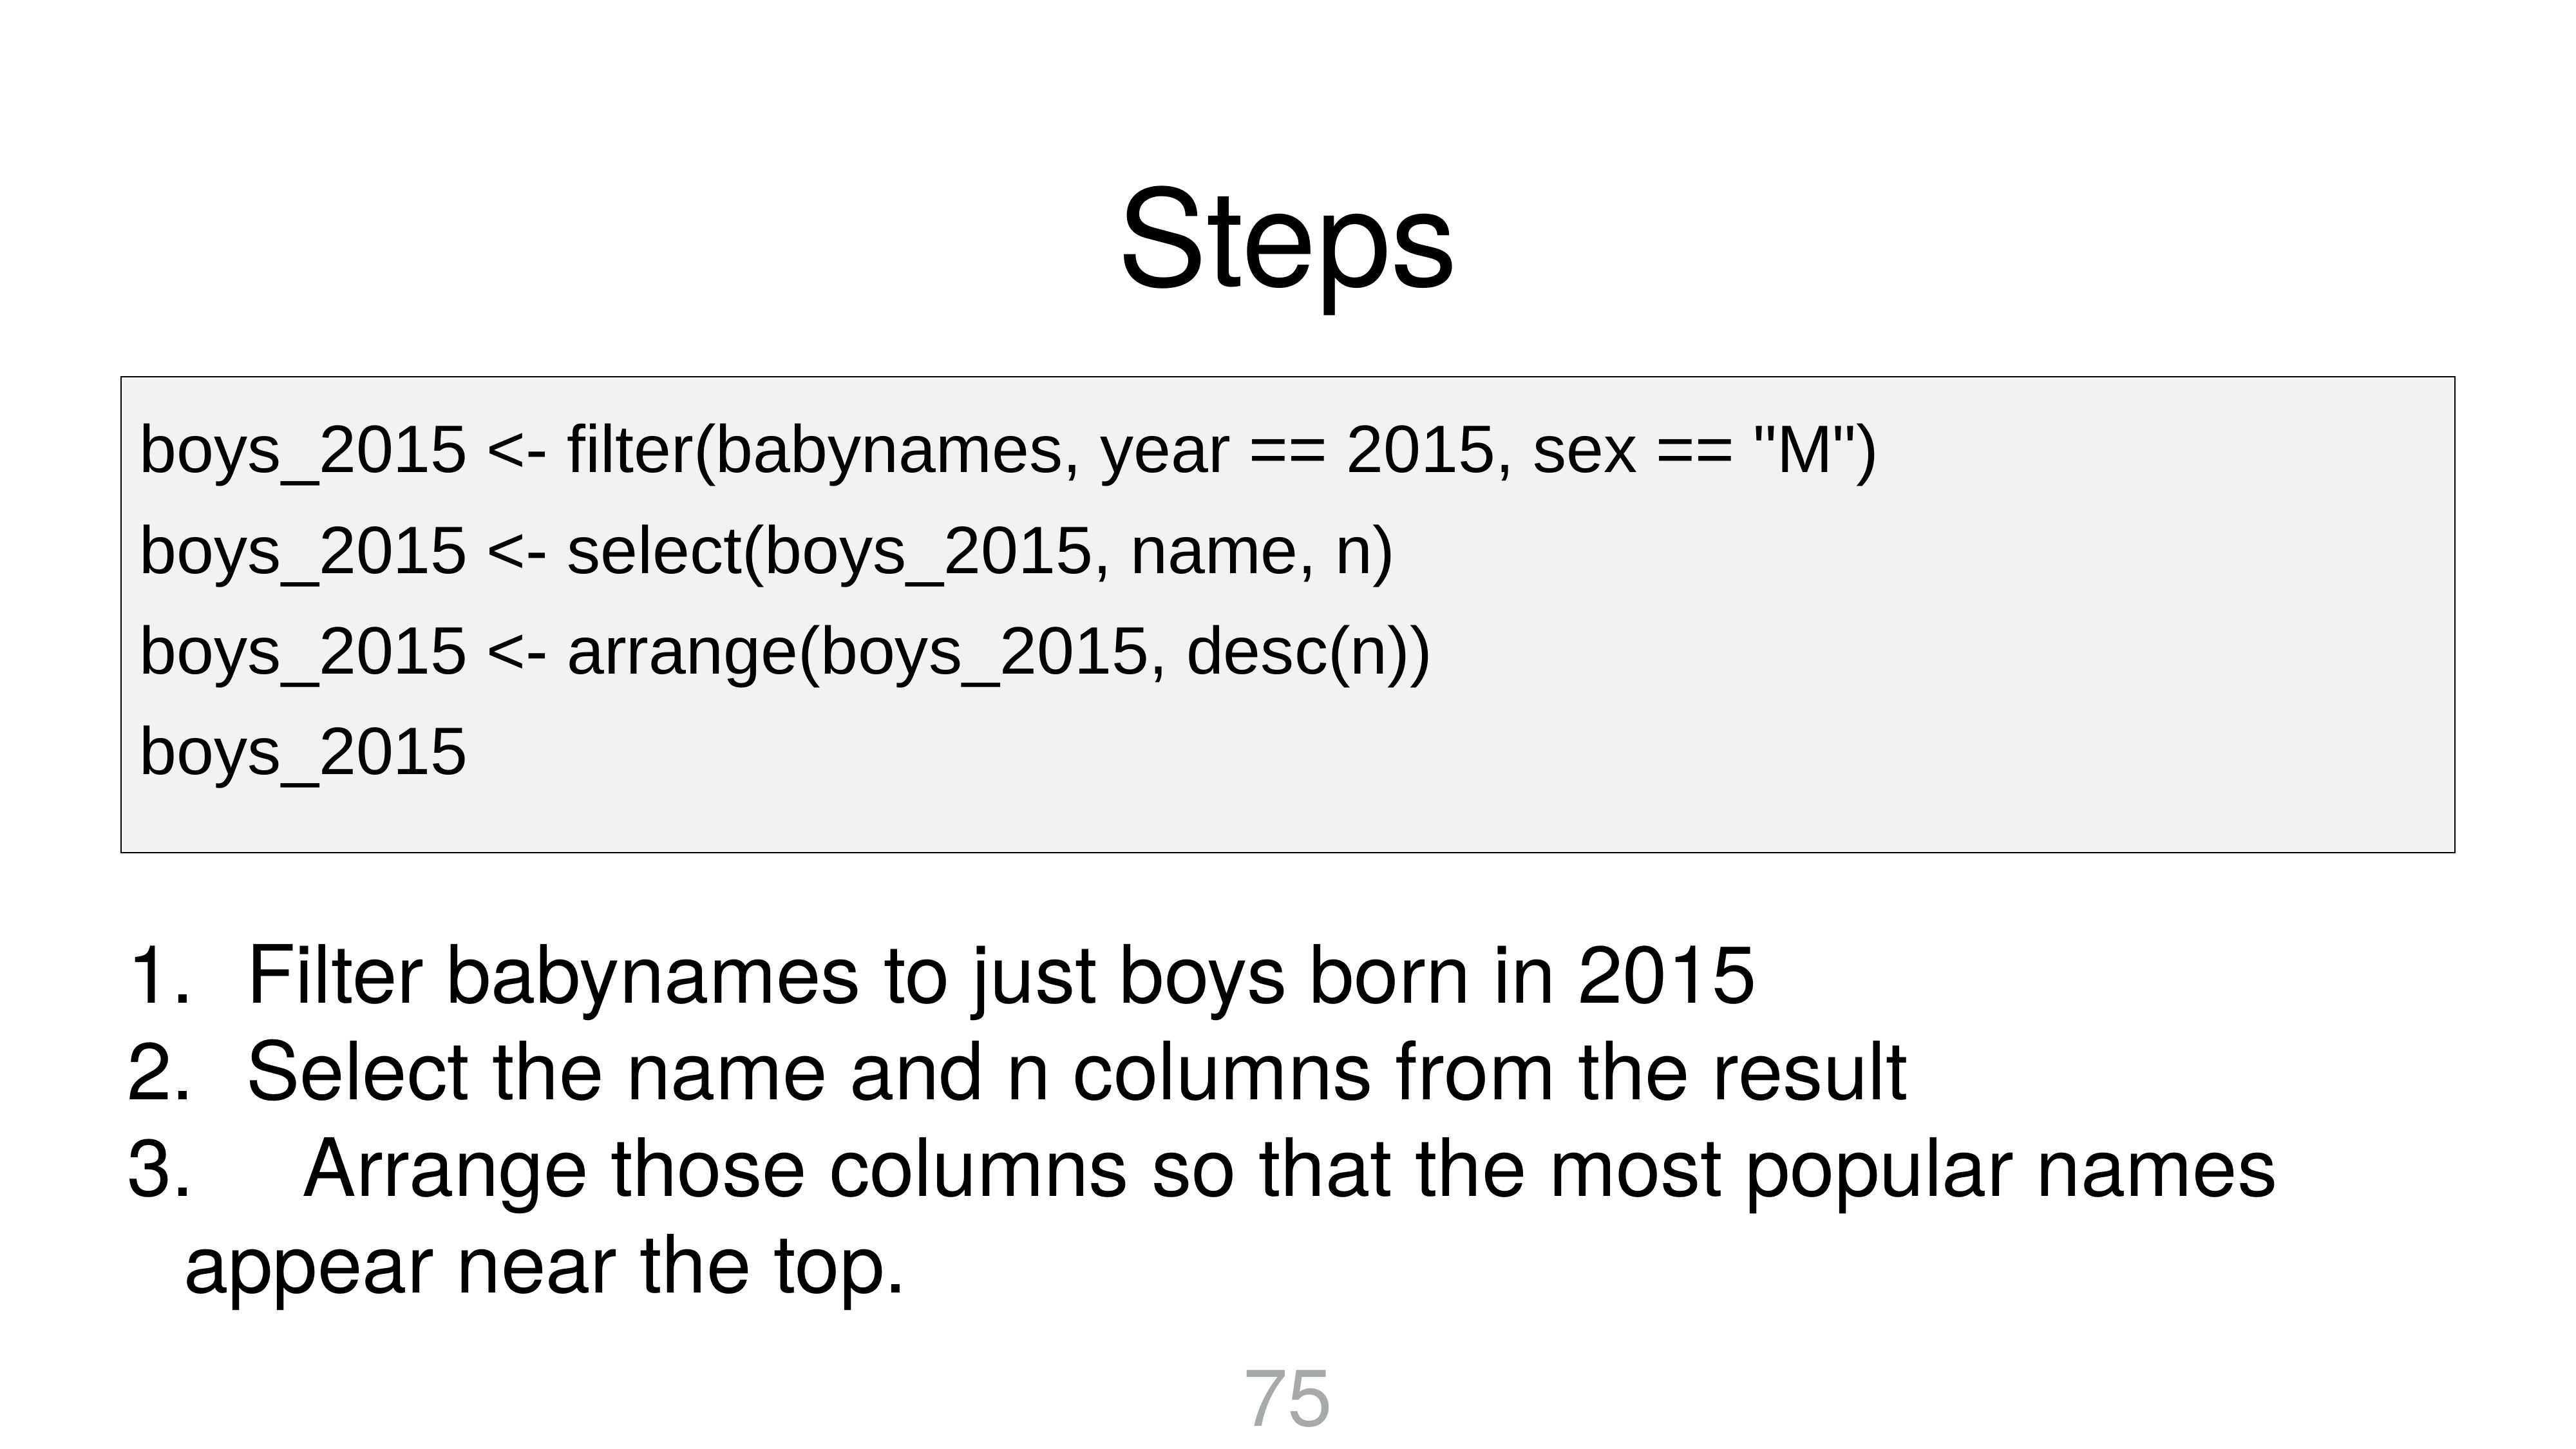

Steps

boys_2015 <- filter(babynames, year == 2015, sex == "M")
boys_2015 <- select(boys_2015, name, n)
boys_2015 <- arrange(boys_2015, desc(n))
boys_2015
1.	 Filter babynames to just boys born in 2015
2.	 Select the name and n columns from the result
3.	 Arrange those columns so that the most popular names appear near the top.
75